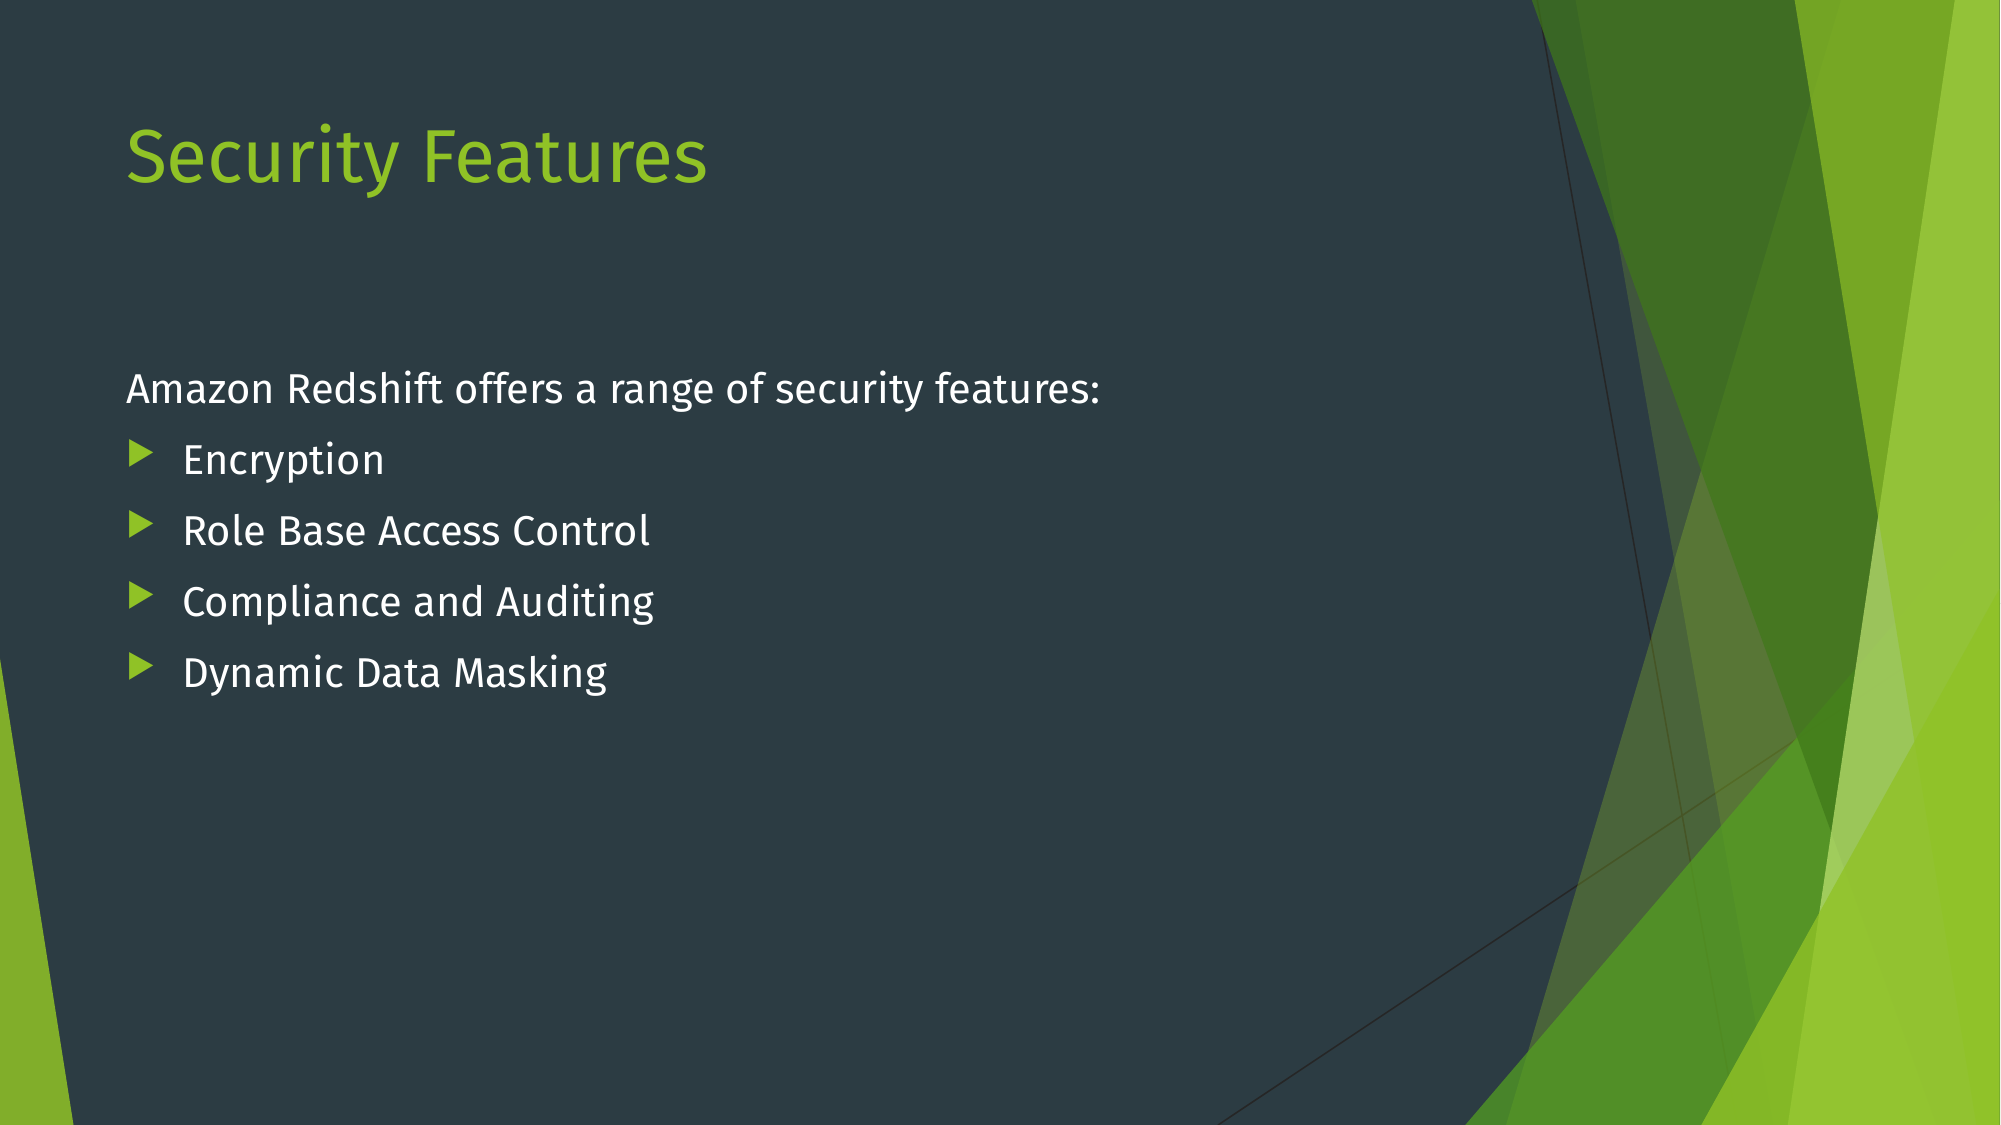

# Security Features
Amazon Redshift offers a range of security features:
Encryption
Role Base Access Control
Compliance and Auditing
Dynamic Data Masking